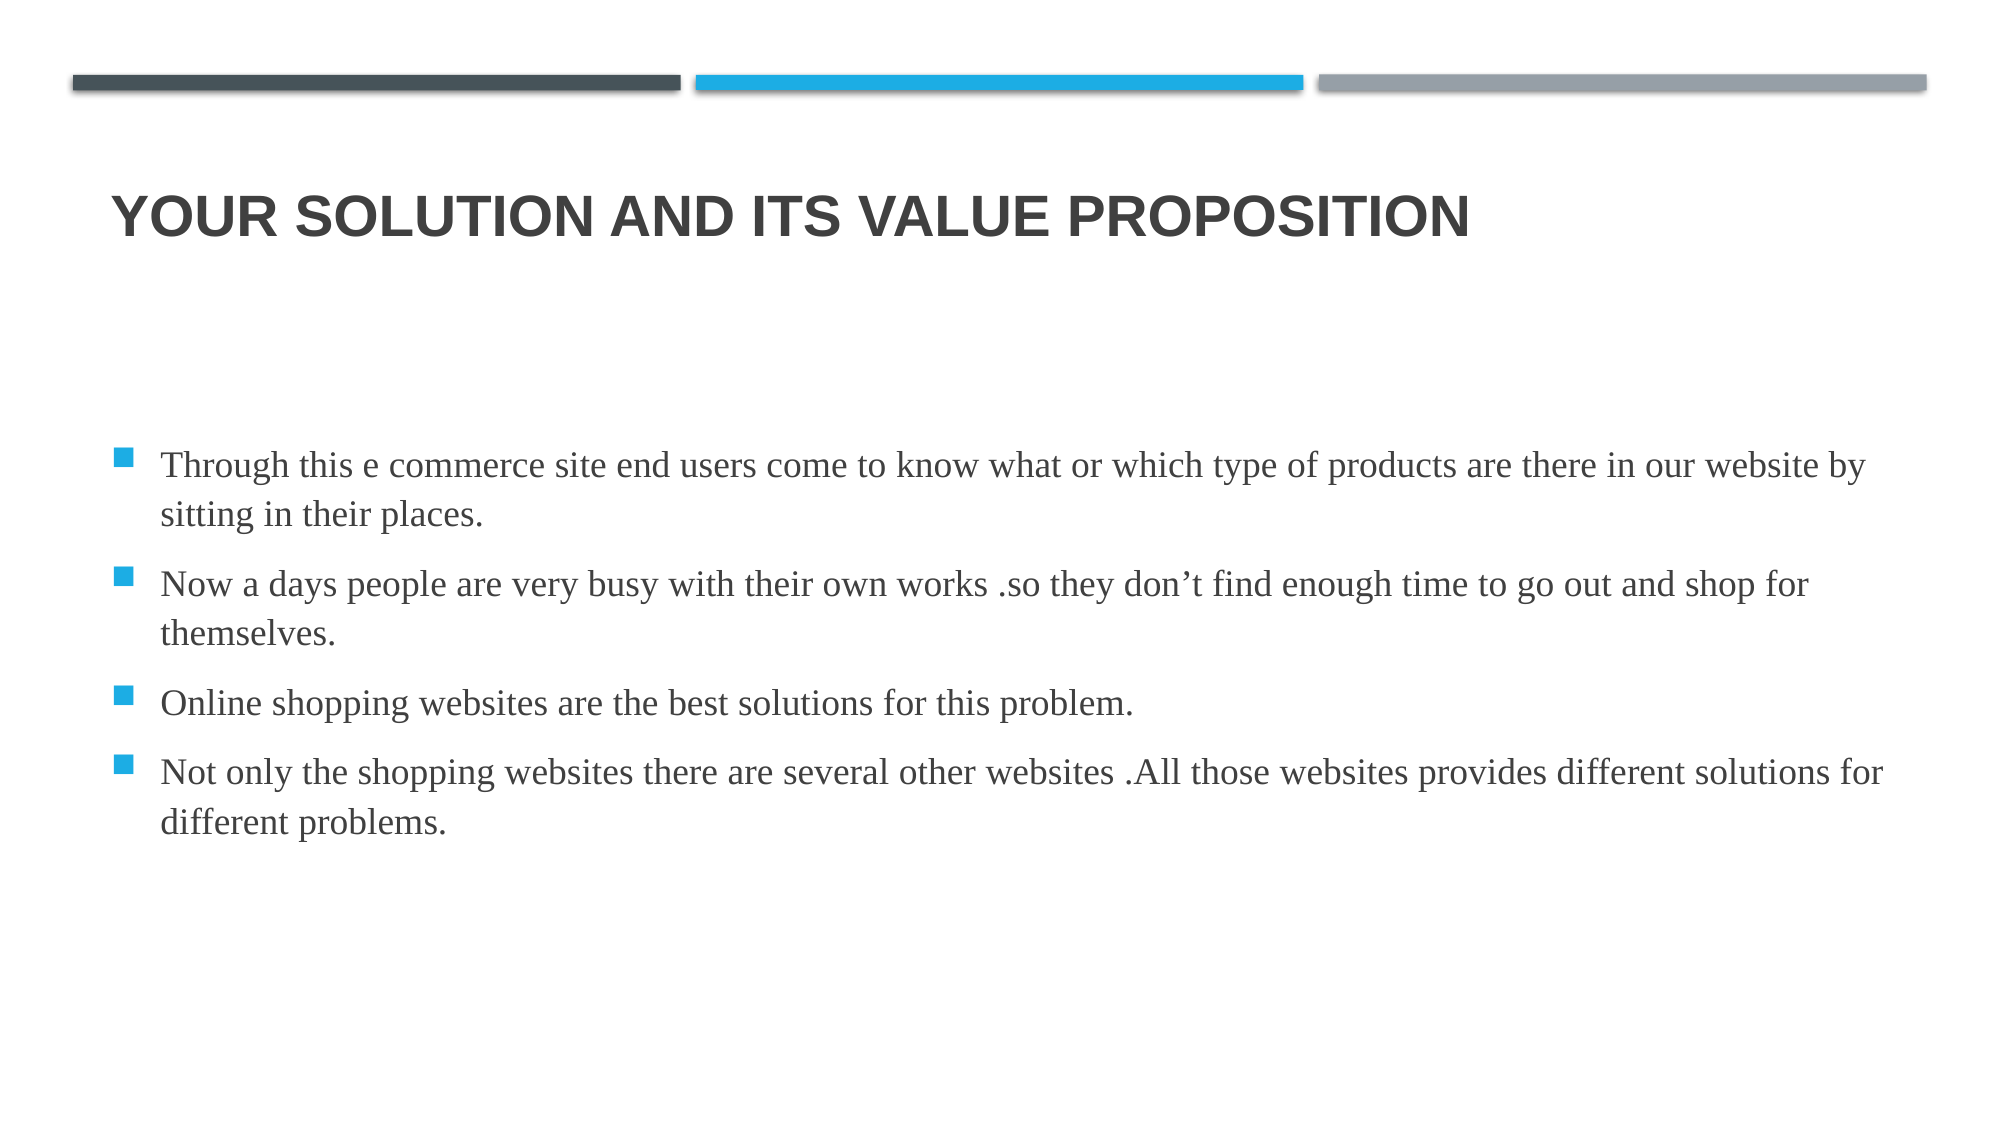

# YOUR SOLUTION AND ITS VALUE PROPOSITION
Through this e commerce site end users come to know what or which type of products are there in our website by sitting in their places.
Now a days people are very busy with their own works .so they don’t find enough time to go out and shop for themselves.
Online shopping websites are the best solutions for this problem.
Not only the shopping websites there are several other websites .All those websites provides different solutions for different problems.